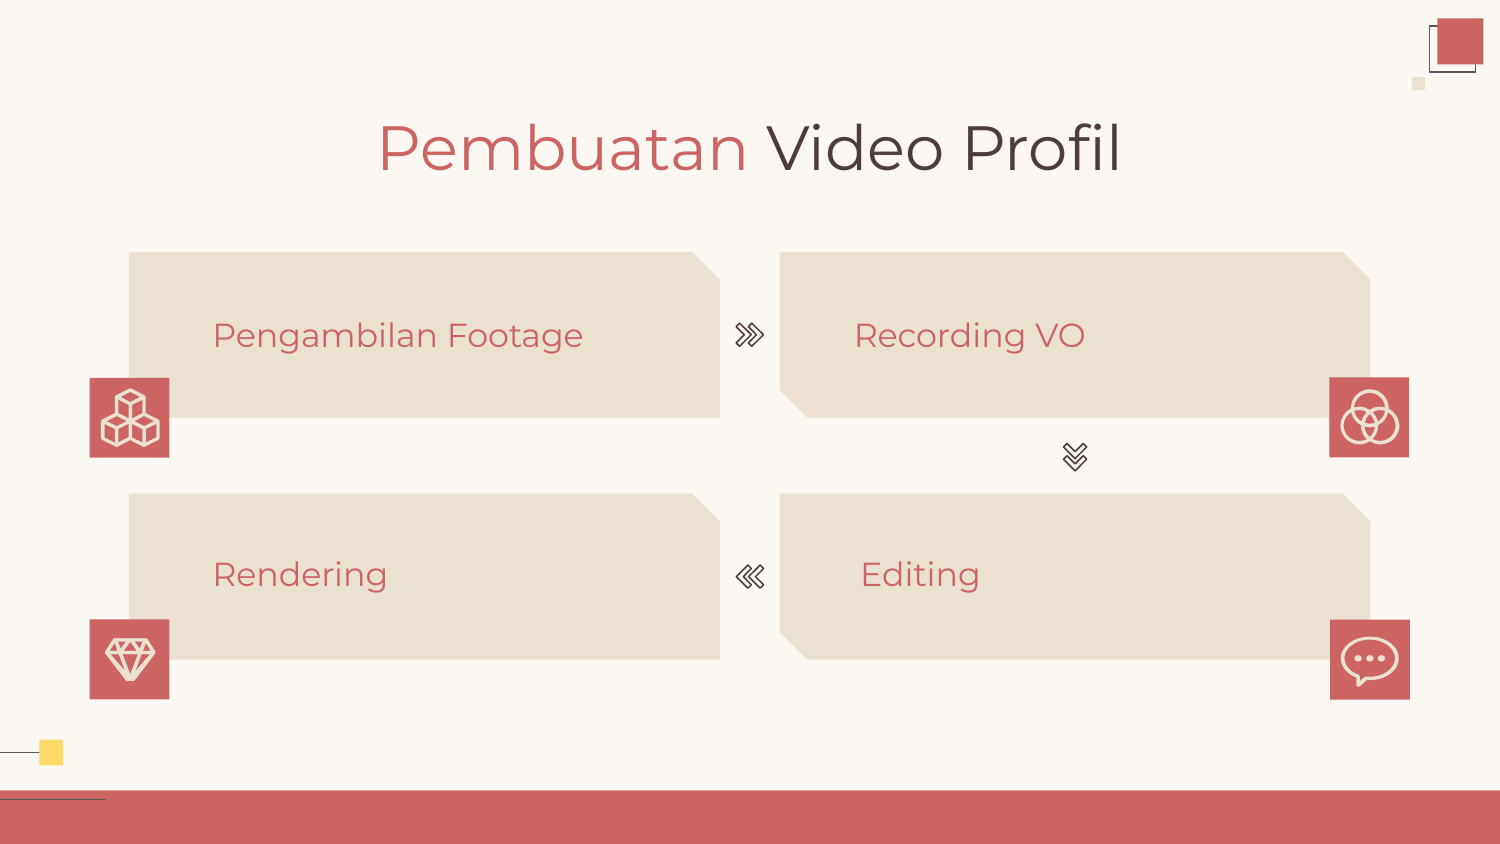

# Pembuatan Video Profil

Pengambilan Footage
Recording VO

Rendering
Editing